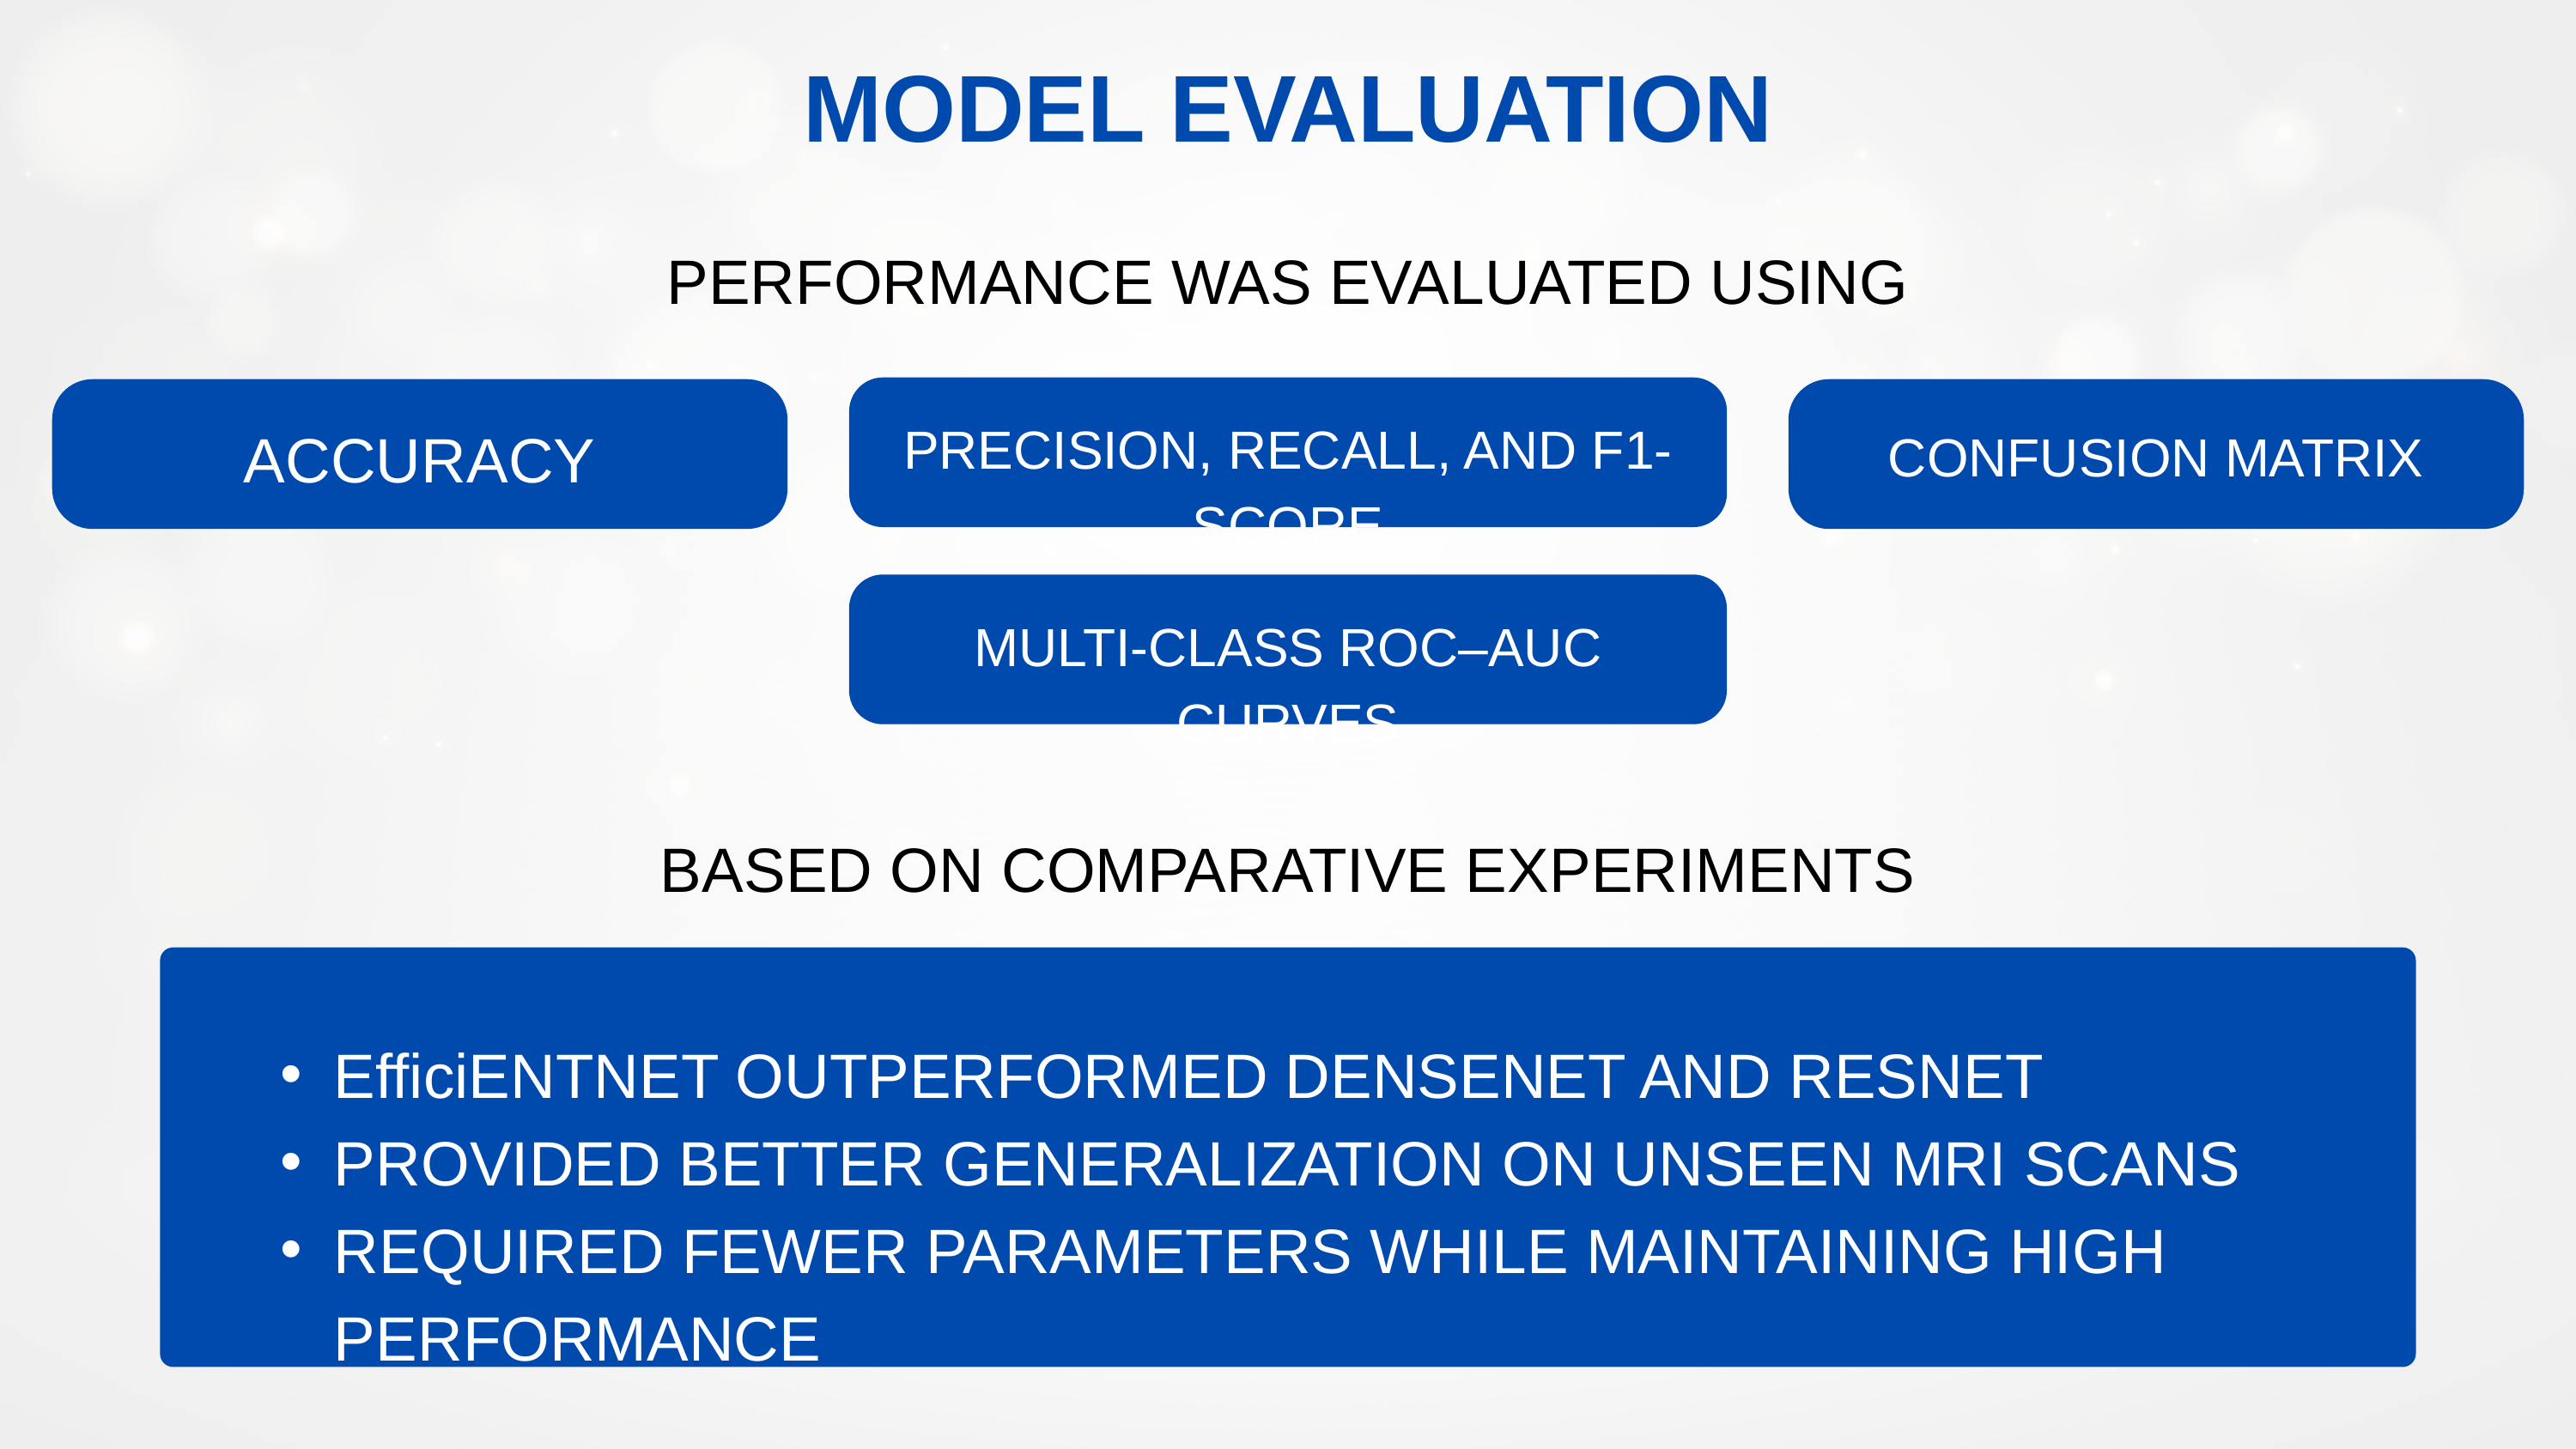

MODEL EVALUATION
PERFORMANCE WAS EVALUATED USING

PRECISION, RECALL, AND F1-SCORE
ACCURACY
CONFUSION MATRIX

MULTI-CLASS ROC–AUC CURVES
BASED ON COMPARATIVE EXPERIMENTS

EfficiENTNET OUTPERFORMED DENSENET AND RESNET
PROVIDED BETTER GENERALIZATION ON UNSEEN MRI SCANS
REQUIRED FEWER PARAMETERS WHILE MAINTAINING HIGH PERFORMANCE